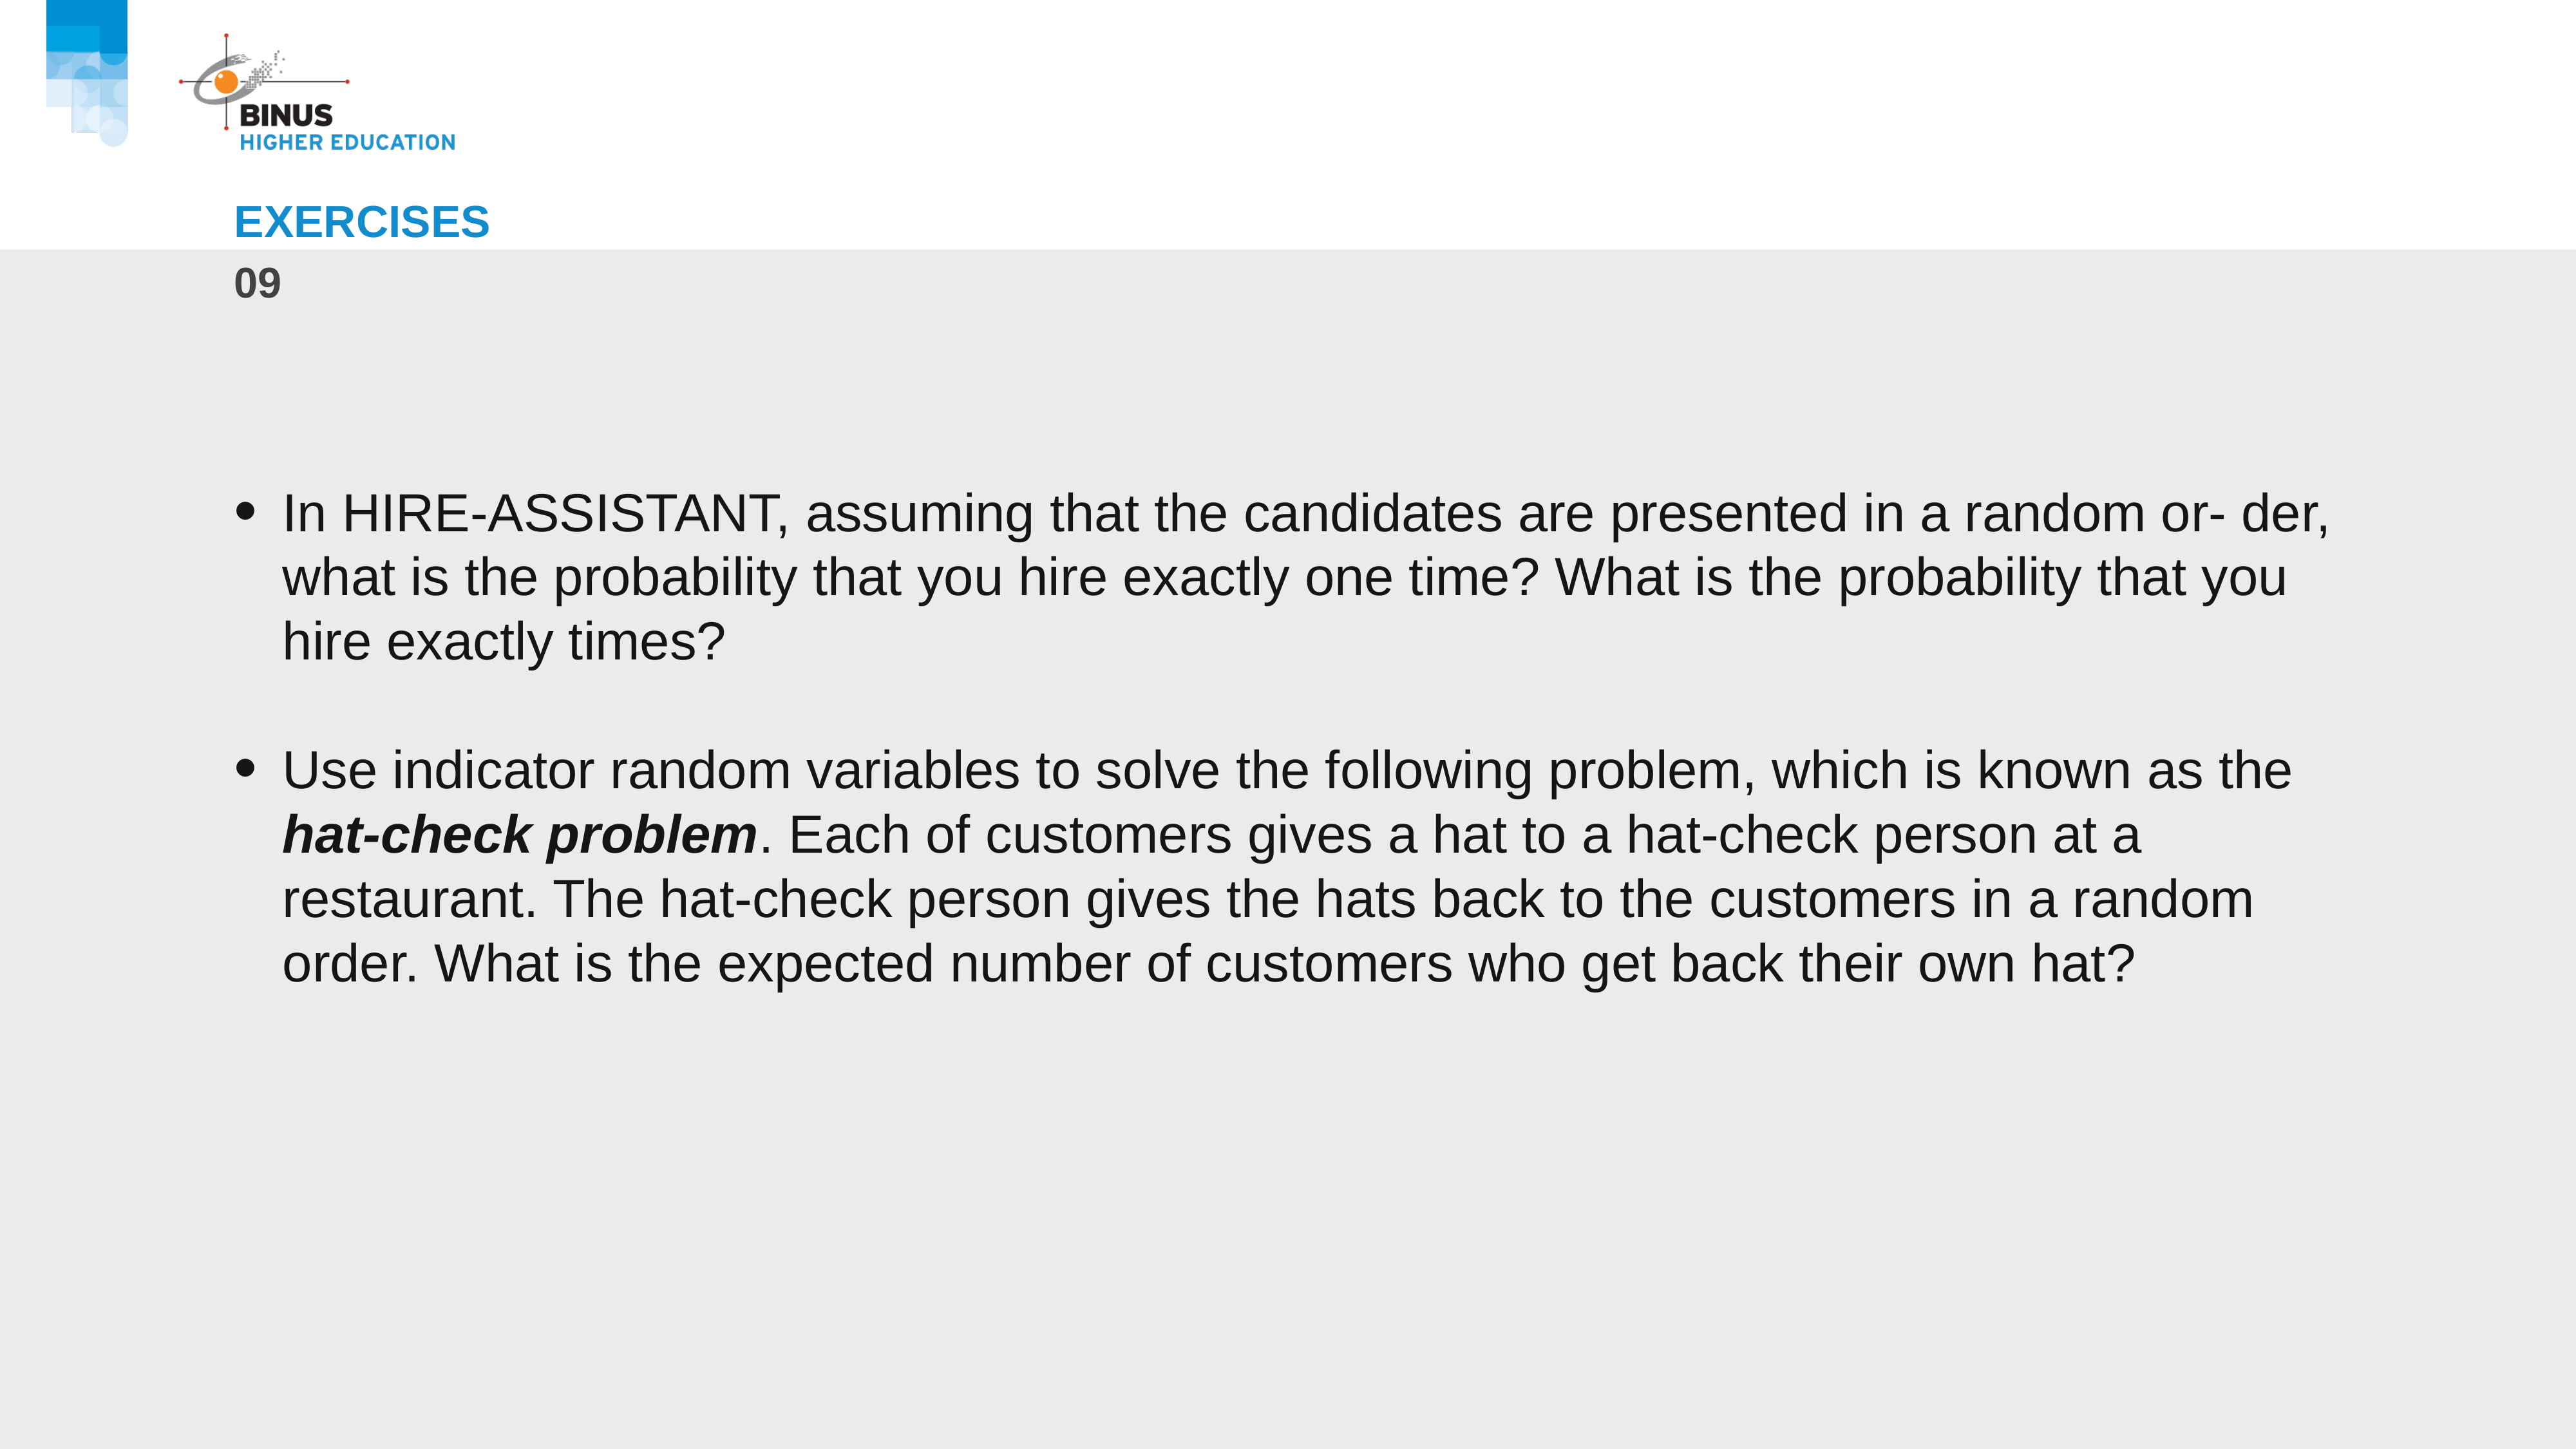

# Exercises
09
In HIRE-ASSISTANT, assuming that the candidates are presented in a random or- der, what is the probability that you hire exactly one time? What is the probability that you hire exactly times?

Use indicator random variables to solve the following problem, which is known as the hat-check problem. Each of customers gives a hat to a hat-check person at a restaurant. The hat-check person gives the hats back to the customers in a random order. What is the expected number of customers who get back their own hat?